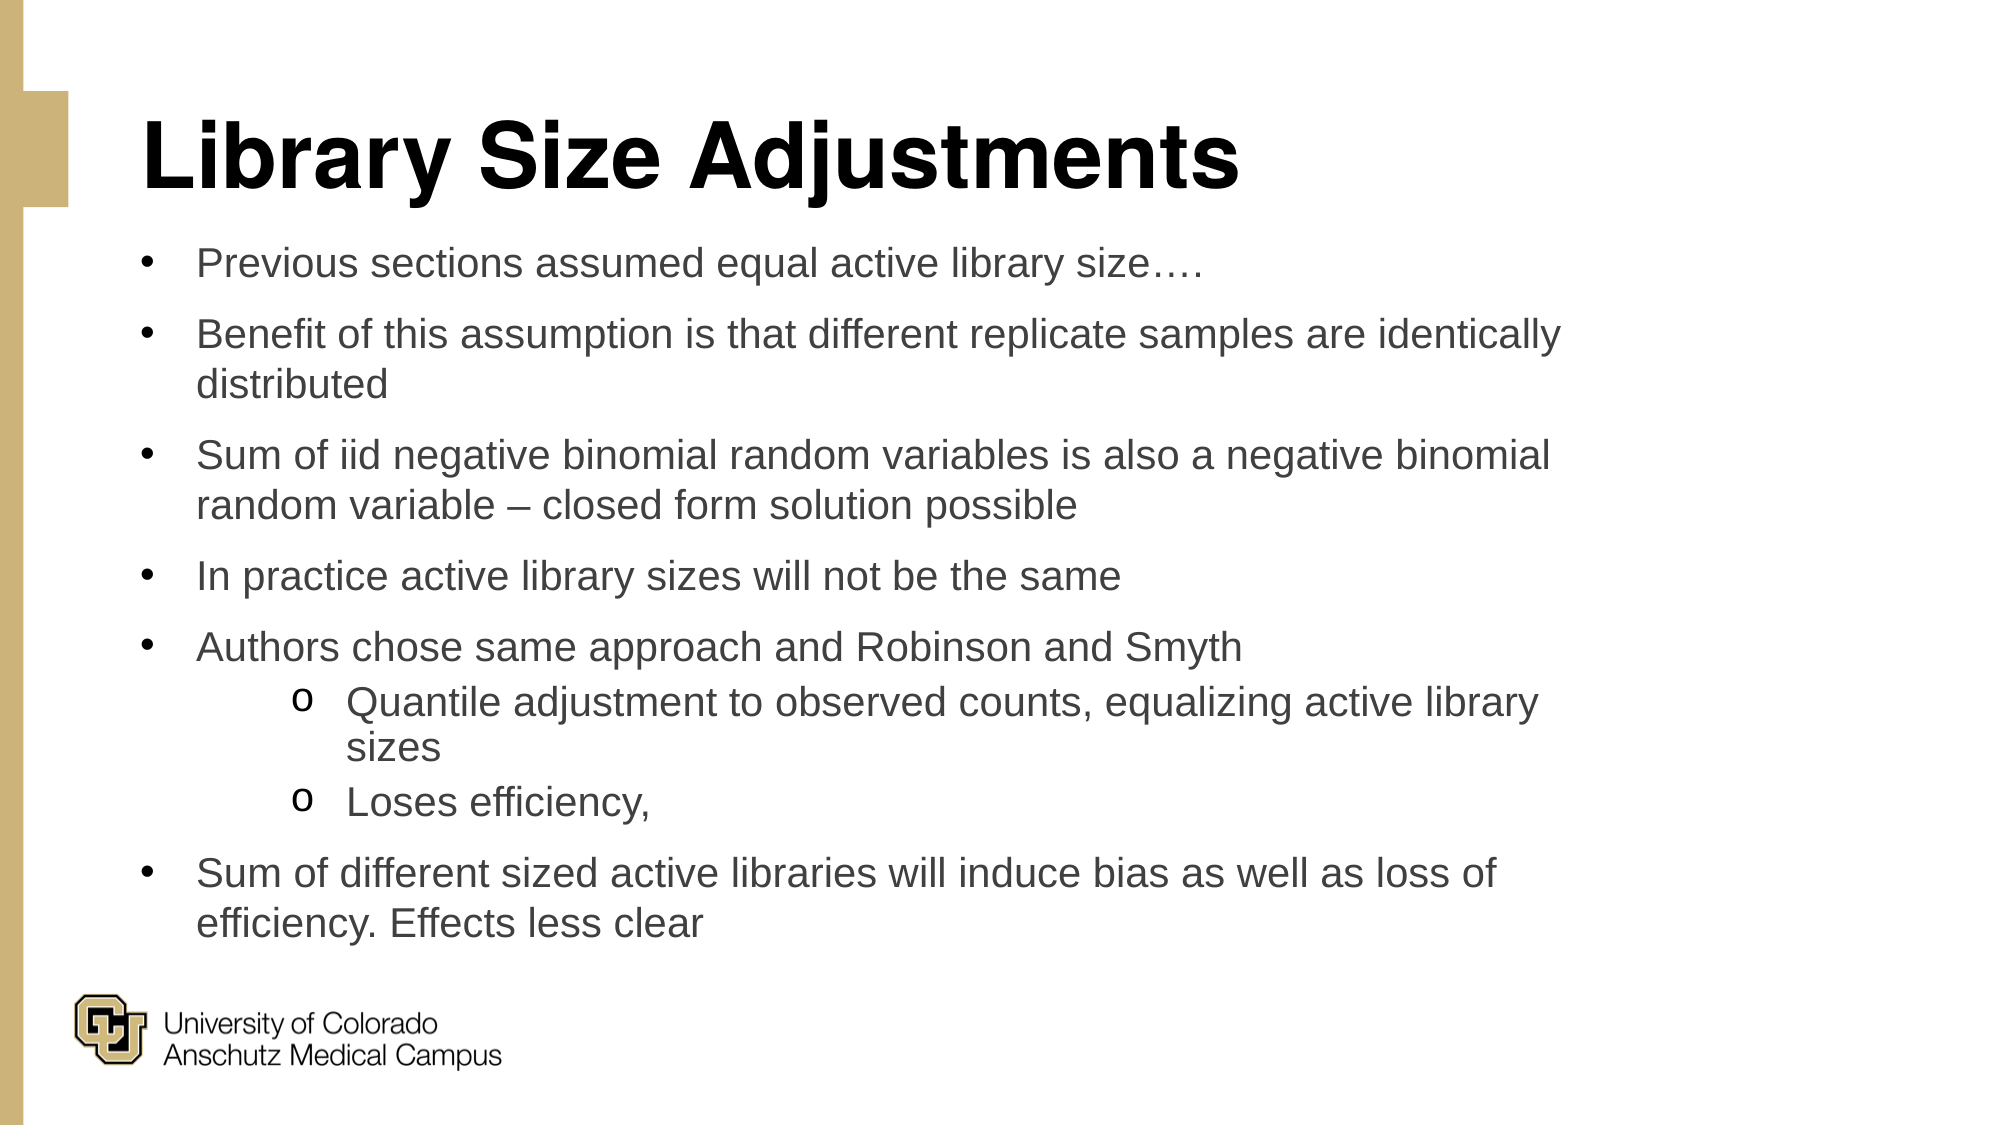

# Library Size Adjustments
Previous sections assumed equal active library size….
Benefit of this assumption is that different replicate samples are identically distributed
Sum of iid negative binomial random variables is also a negative binomial random variable – closed form solution possible
In practice active library sizes will not be the same
Authors chose same approach and Robinson and Smyth
Quantile adjustment to observed counts, equalizing active library sizes
Loses efficiency,
Sum of different sized active libraries will induce bias as well as loss of efficiency. Effects less clear